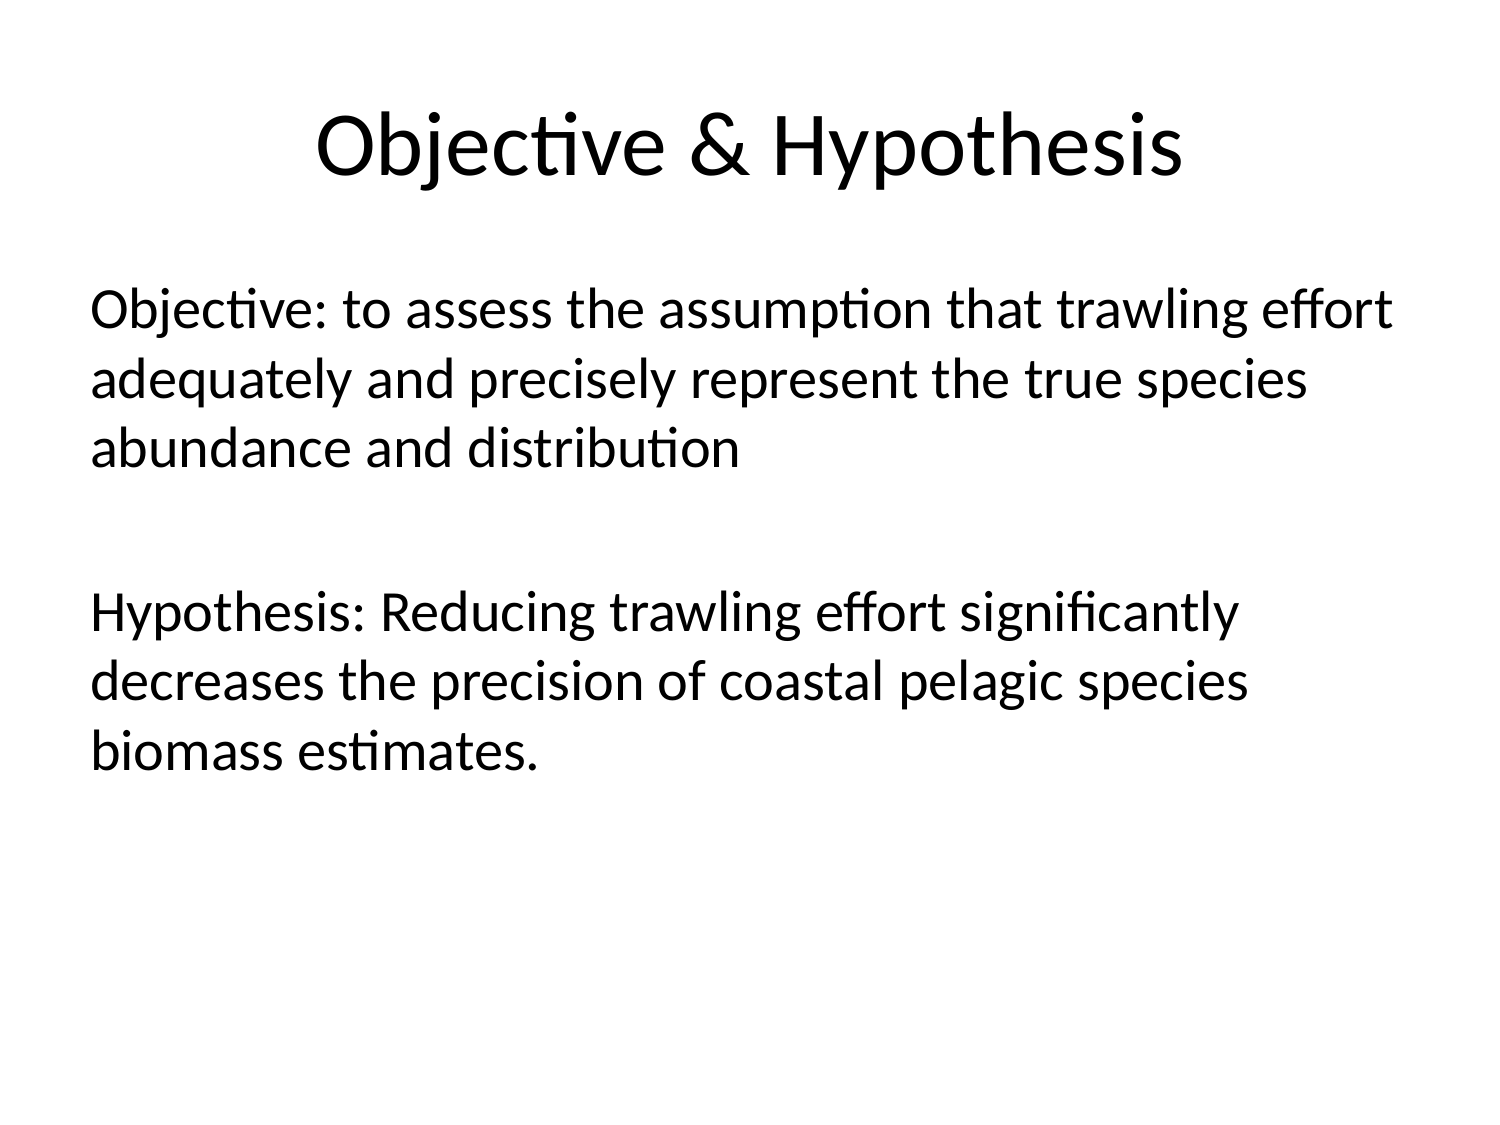

# Objective & Hypothesis
Objective: to assess the assumption that trawling effort adequately and precisely represent the true species abundance and distribution

Hypothesis: Reducing trawling effort significantly decreases the precision of coastal pelagic species biomass estimates.